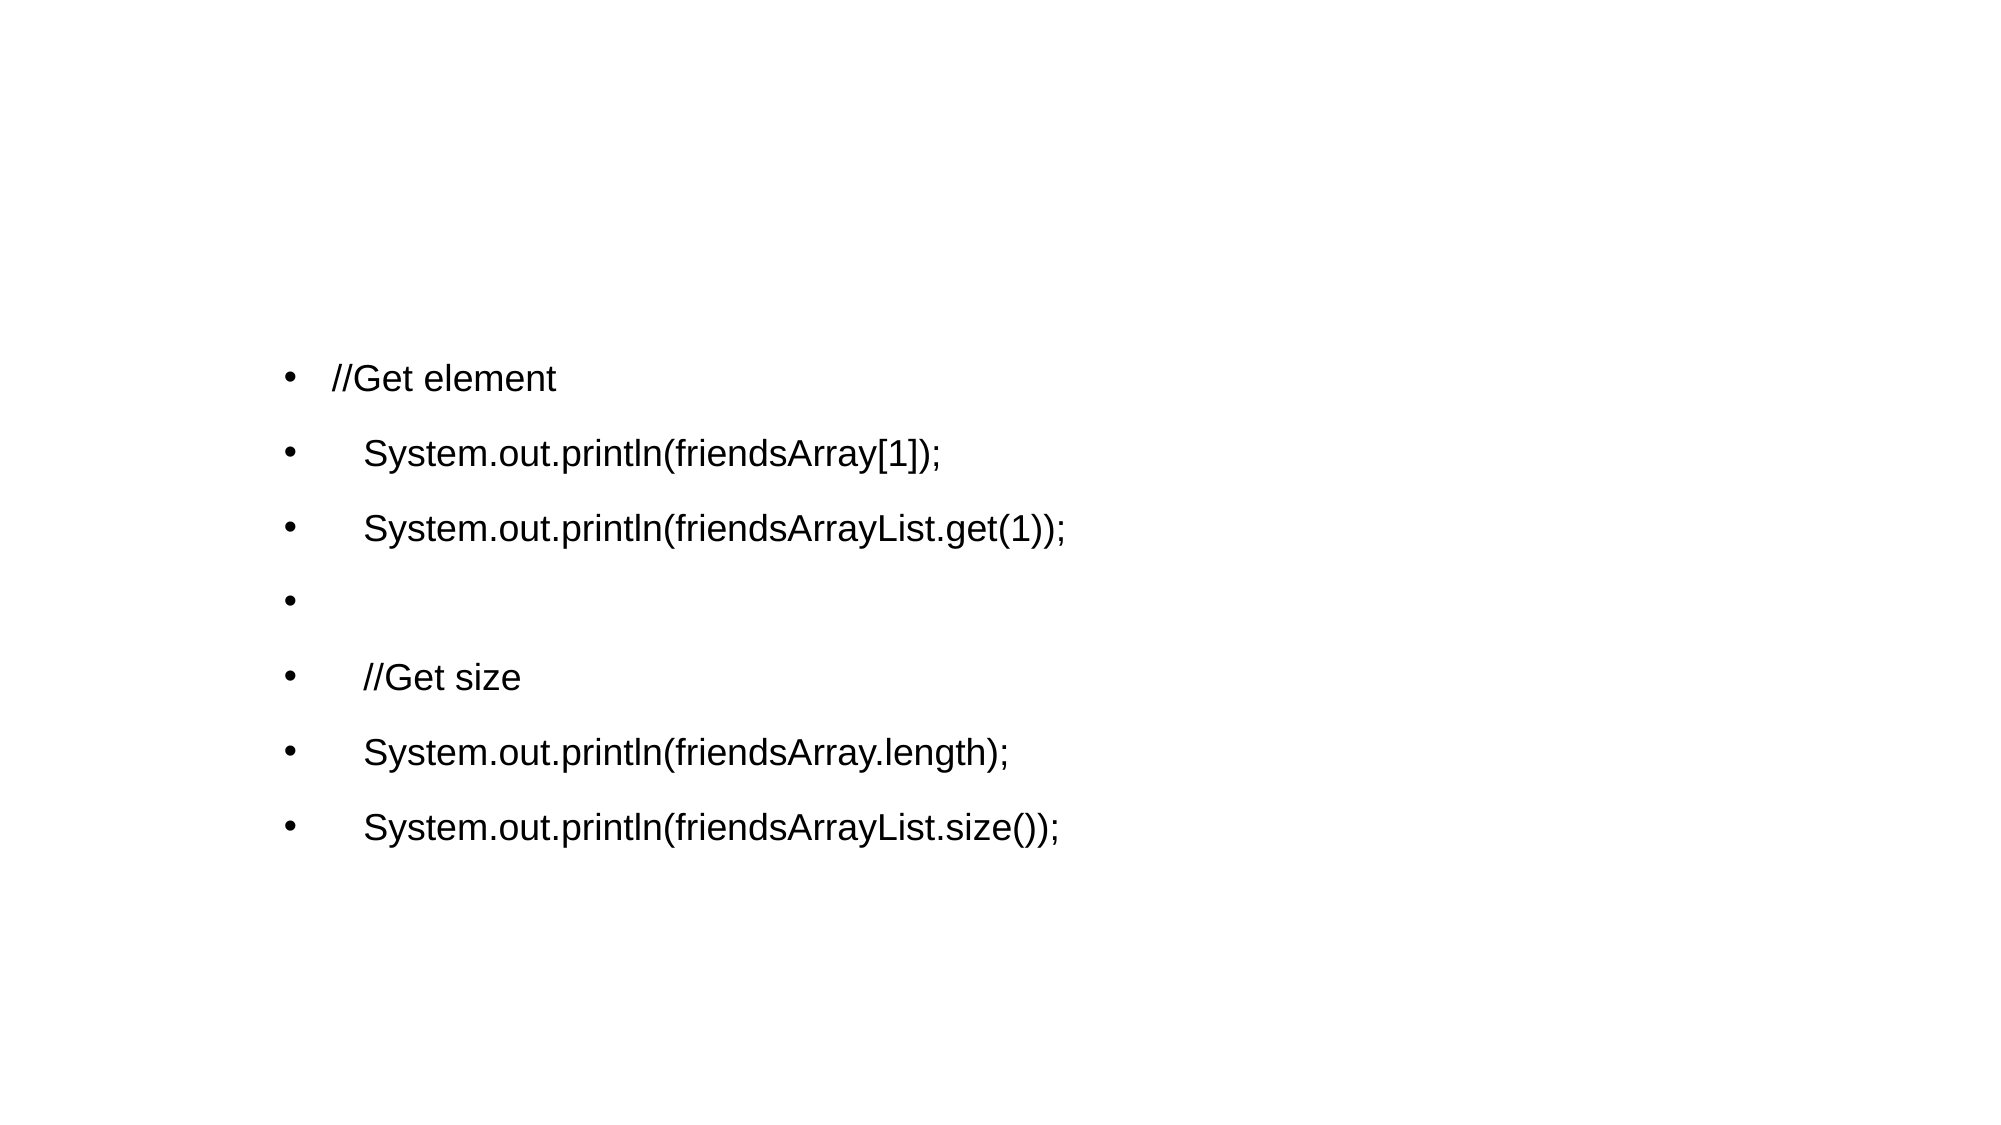

#
 //Get element
    System.out.println(friendsArray[1]);
    System.out.println(friendsArrayList.get(1));

    //Get size
    System.out.println(friendsArray.length);
    System.out.println(friendsArrayList.size());